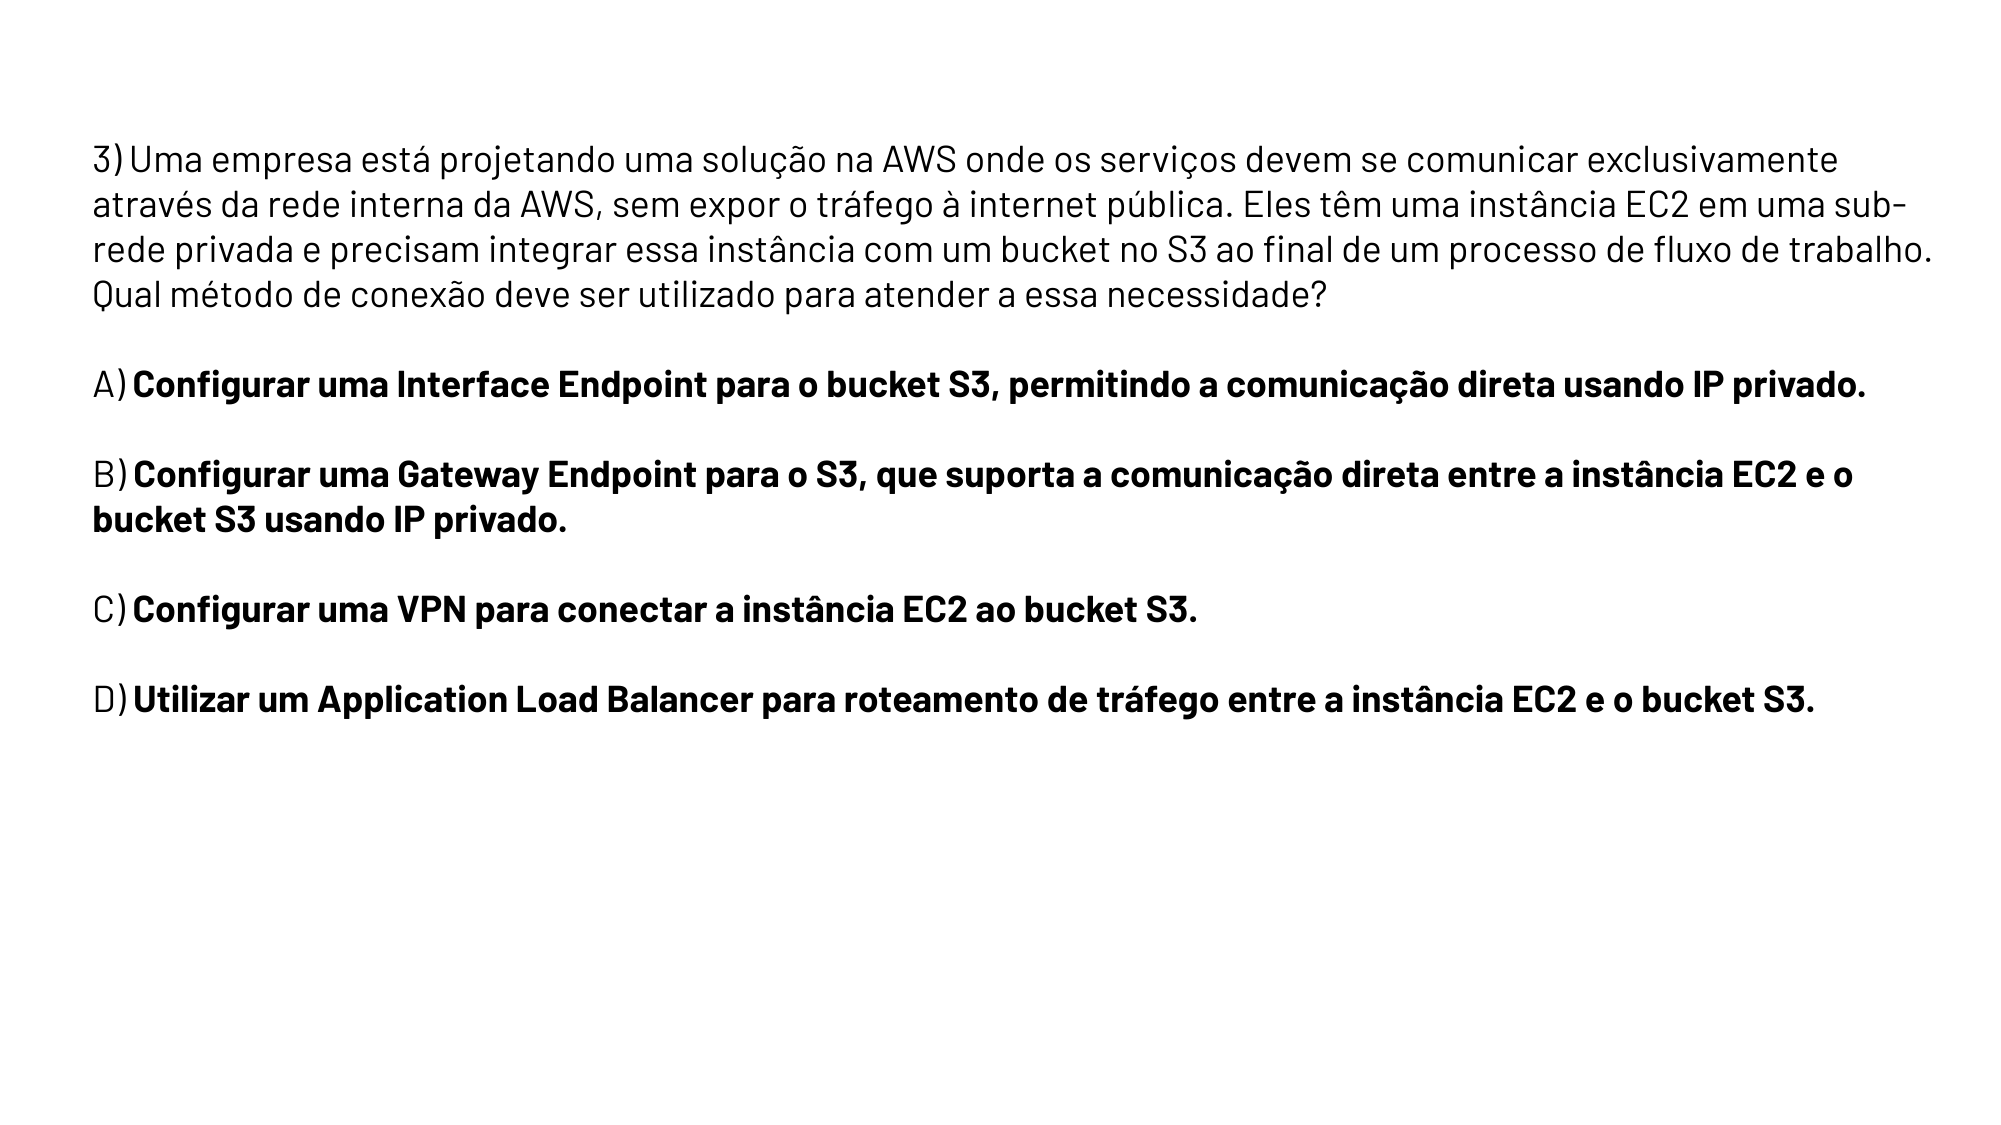

3) Uma empresa está projetando uma solução na AWS onde os serviços devem se comunicar exclusivamente através da rede interna da AWS, sem expor o tráfego à internet pública. Eles têm uma instância EC2 em uma sub-rede privada e precisam integrar essa instância com um bucket no S3 ao final de um processo de fluxo de trabalho.
Qual método de conexão deve ser utilizado para atender a essa necessidade?

A) Configurar uma Interface Endpoint para o bucket S3, permitindo a comunicação direta usando IP privado.

B) Configurar uma Gateway Endpoint para o S3, que suporta a comunicação direta entre a instância EC2 e o bucket S3 usando IP privado.

C) Configurar uma VPN para conectar a instância EC2 ao bucket S3.

D) Utilizar um Application Load Balancer para roteamento de tráfego entre a instância EC2 e o bucket S3.